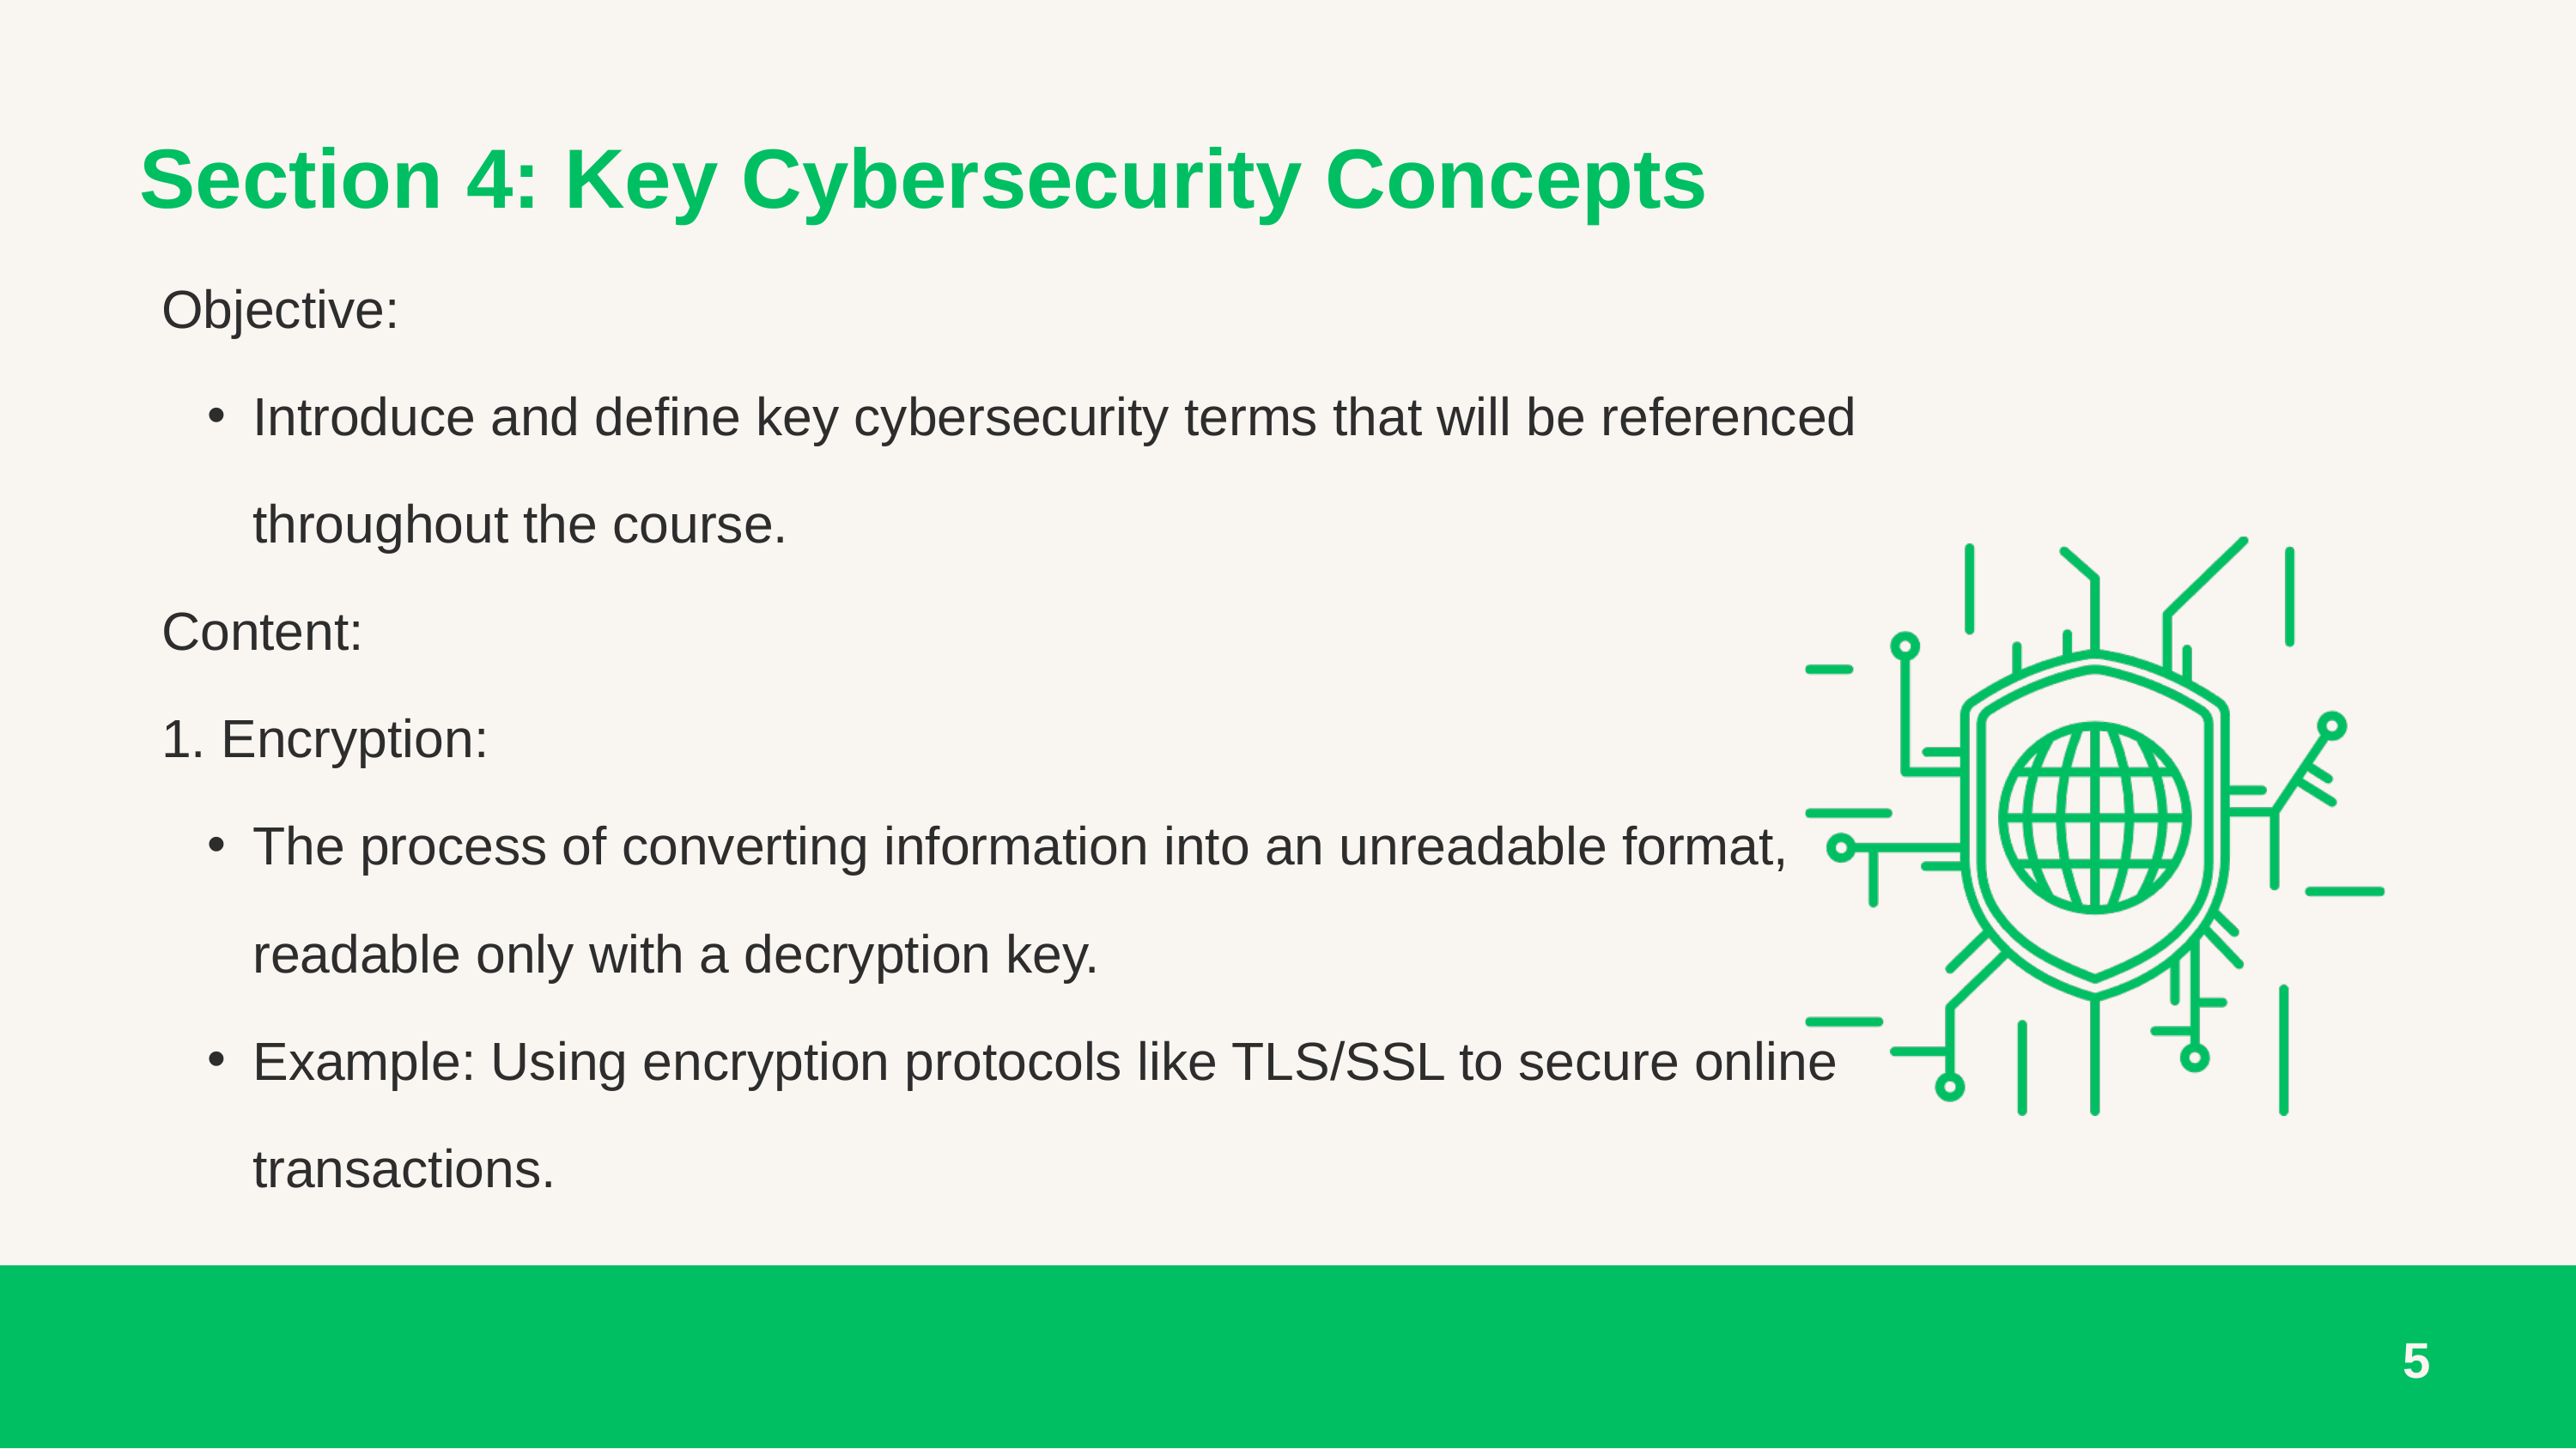

Section 4: Key Cybersecurity Concepts
Objective:
Introduce and define key cybersecurity terms that will be referenced throughout the course.
Content:
1. Encryption:
The process of converting information into an unreadable format, readable only with a decryption key.
Example: Using encryption protocols like TLS/SSL to secure online transactions.

5